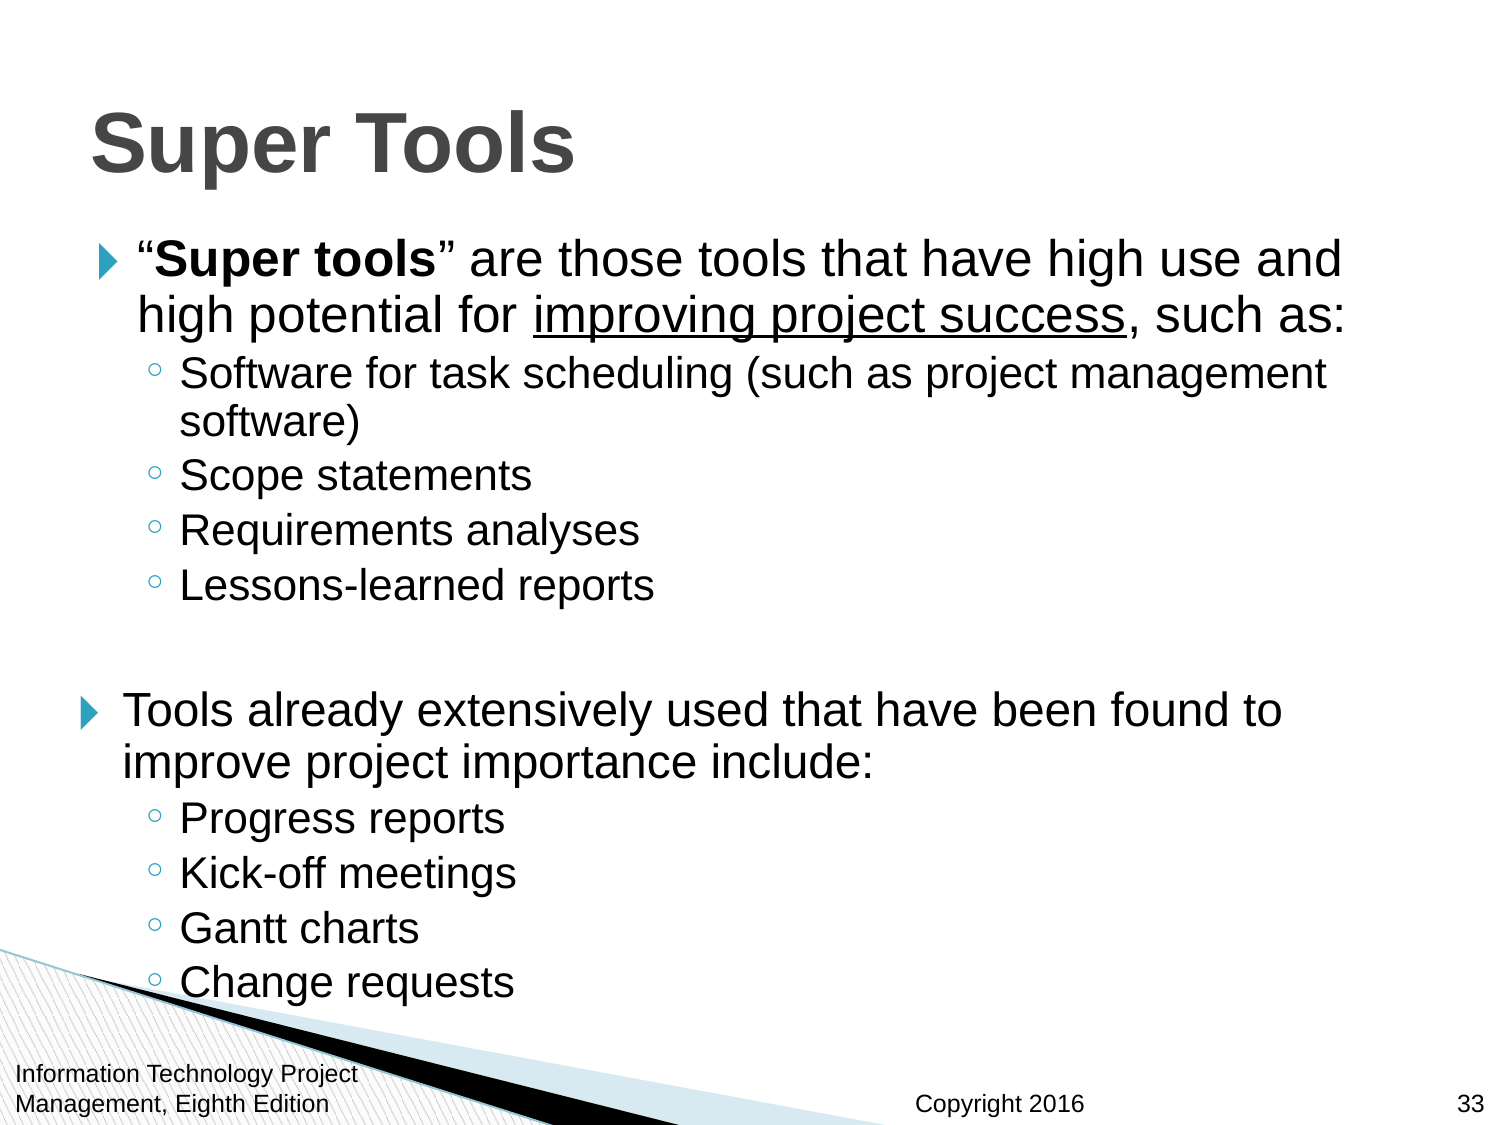

# Super Tools
“Super tools” are those tools that have high use and high potential for improving project success, such as:
Software for task scheduling (such as project management software)
Scope statements
Requirements analyses
Lessons-learned reports

Tools already extensively used that have been found to improve project importance include:
Progress reports
Kick-off meetings
Gantt charts
Change requests
Information Technology Project Management, Eighth Edition
33